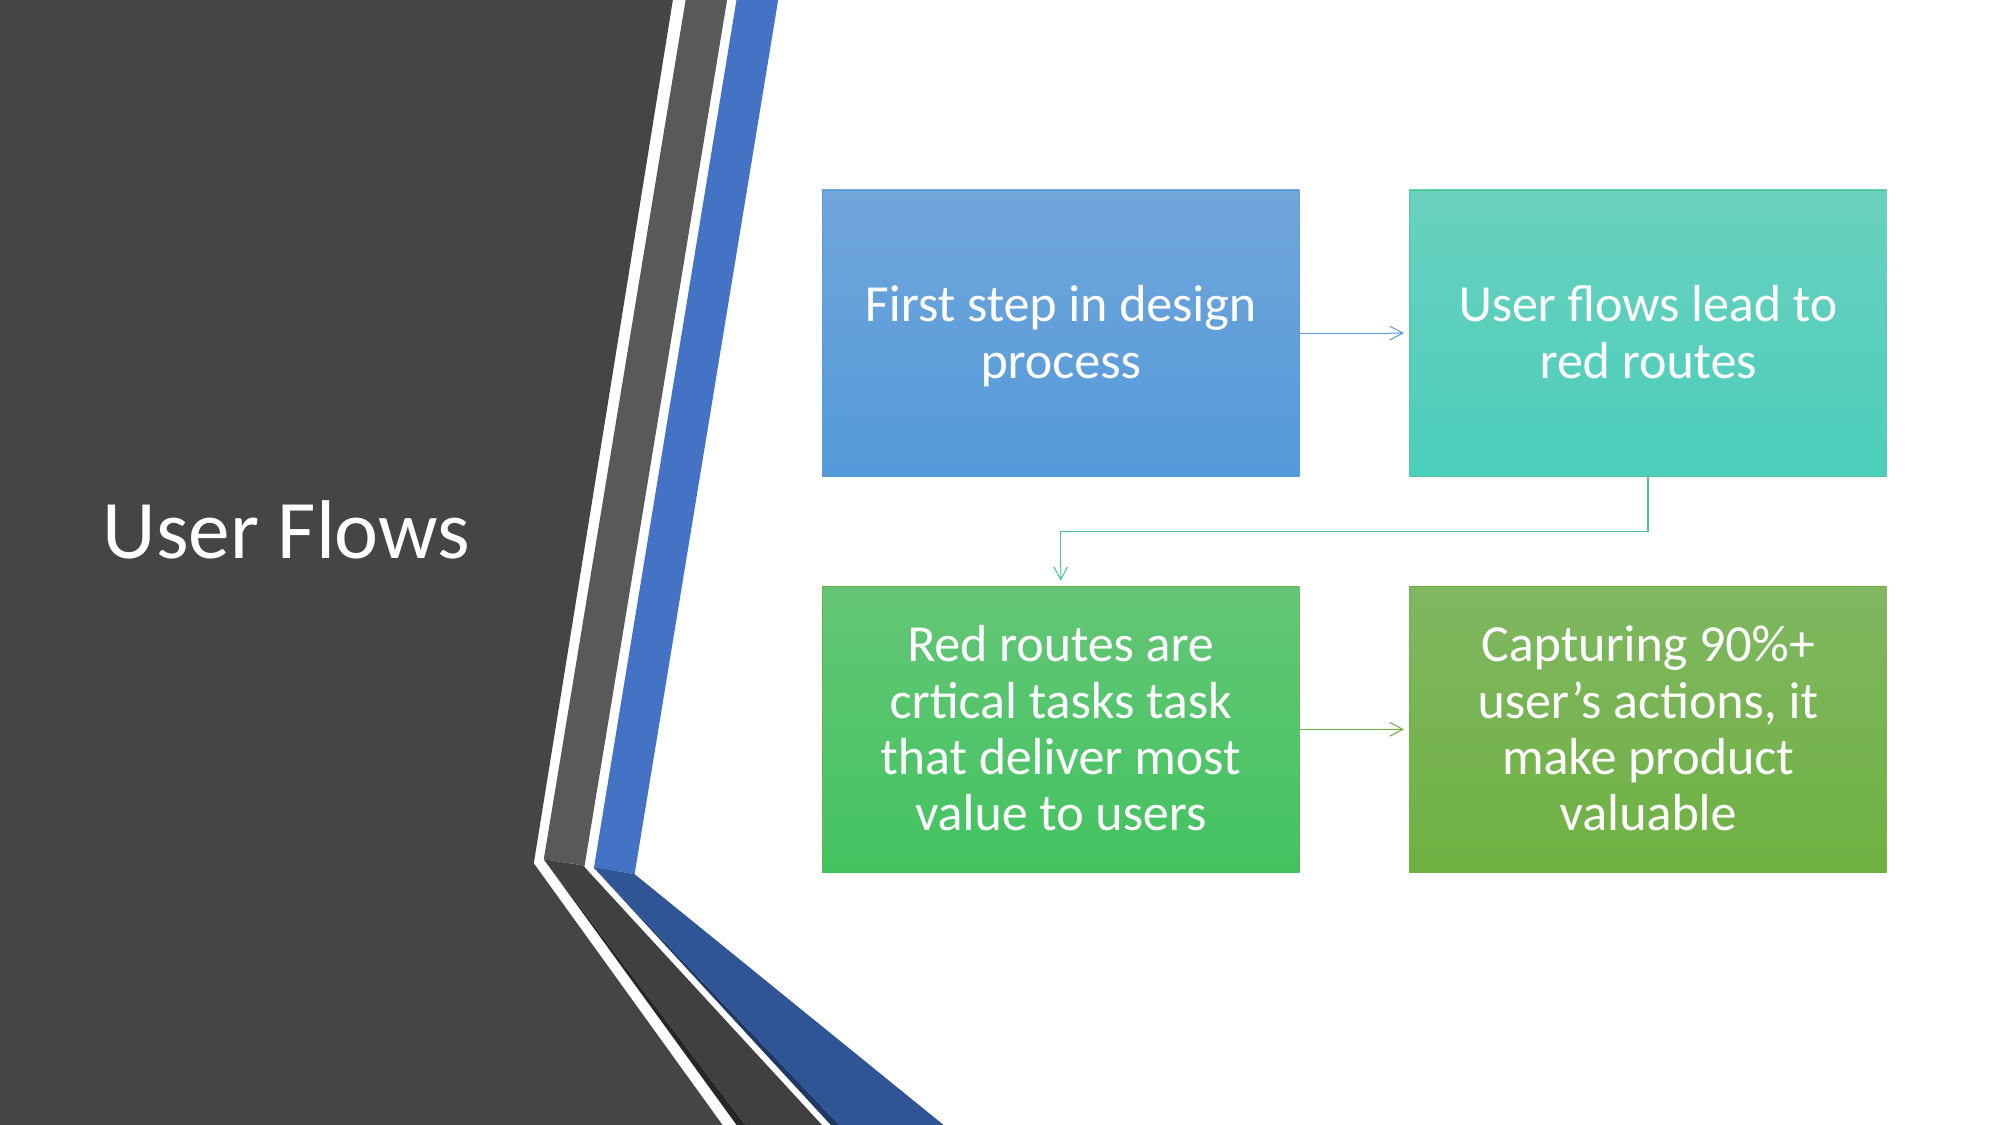

# User Flows

First step in design process

User flows lead to red routes

Red routes are crtical tasks task that deliver most value to users
Capturing 90%+ user’s actions, it make product valuable